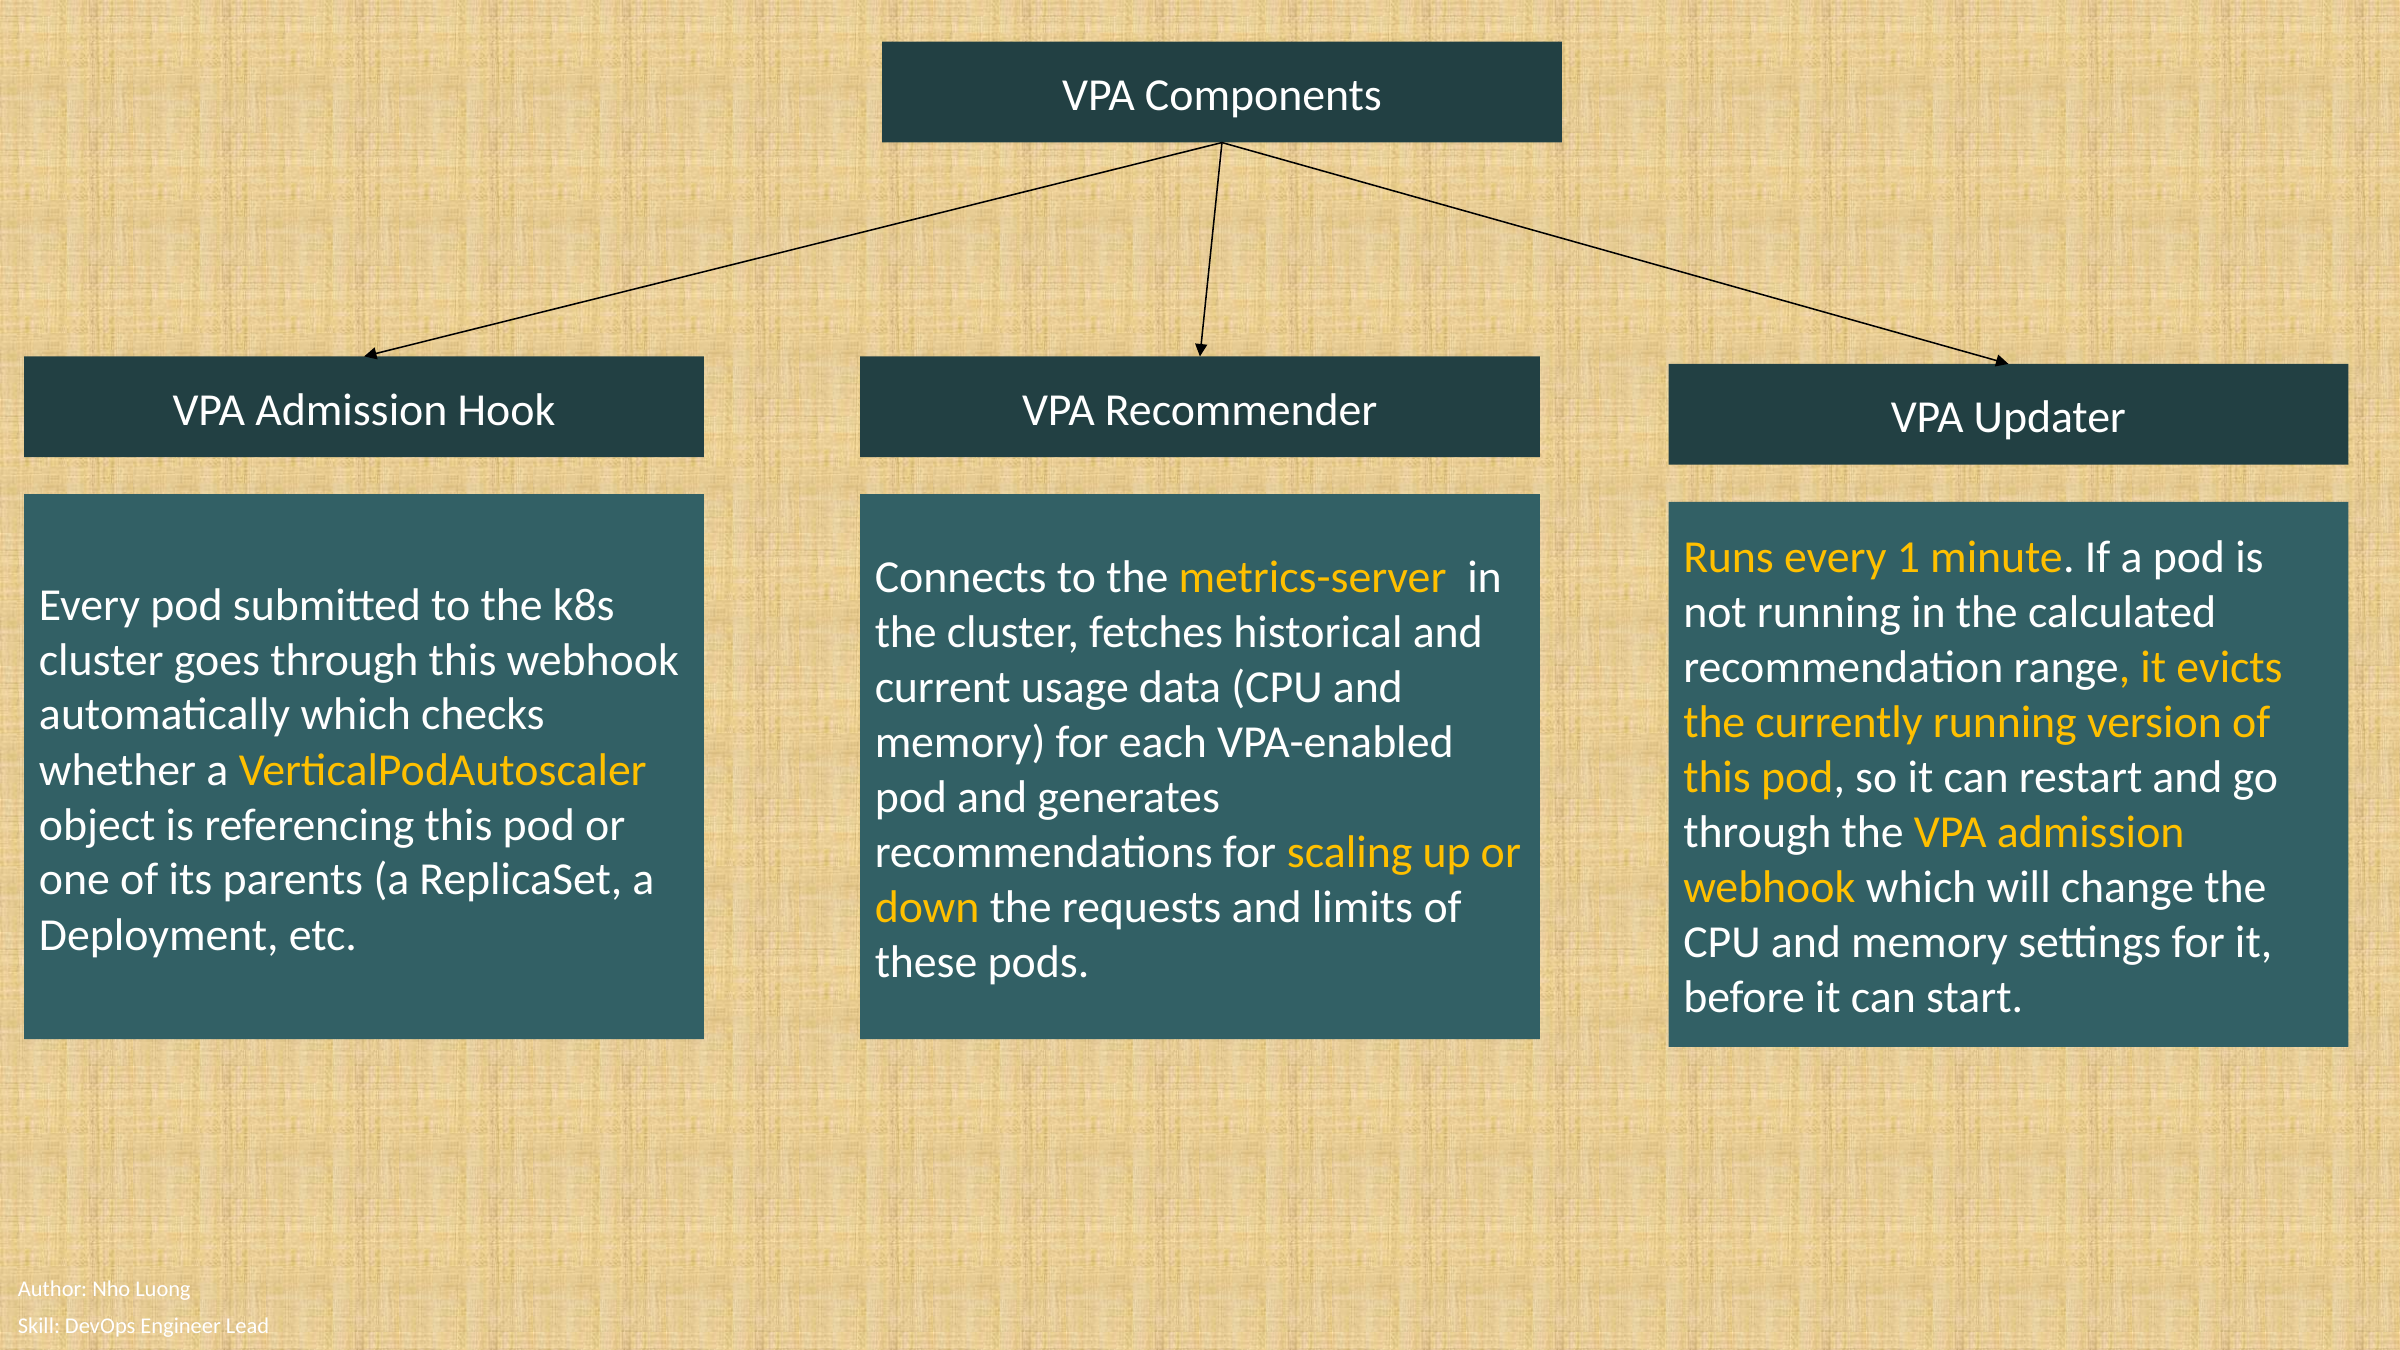

VPA Components
VPA Admission Hook
VPA Recommender
VPA Updater
Every pod submitted to the k8s cluster goes through this webhook automatically which checks whether a VerticalPodAutoscaler object is referencing this pod or one of its parents (a ReplicaSet, a Deployment, etc.
Connects to the metrics-server  in the cluster, fetches historical and current usage data (CPU and memory) for each VPA-enabled pod and generates recommendations for scaling up or down the requests and limits of these pods.
Runs every 1 minute. If a pod is not running in the calculated recommendation range, it evicts the currently running version of this pod, so it can restart and go through the VPA admission webhook which will change the CPU and memory settings for it, before it can start.
Author: Nho Luong
Skill: DevOps Engineer Lead